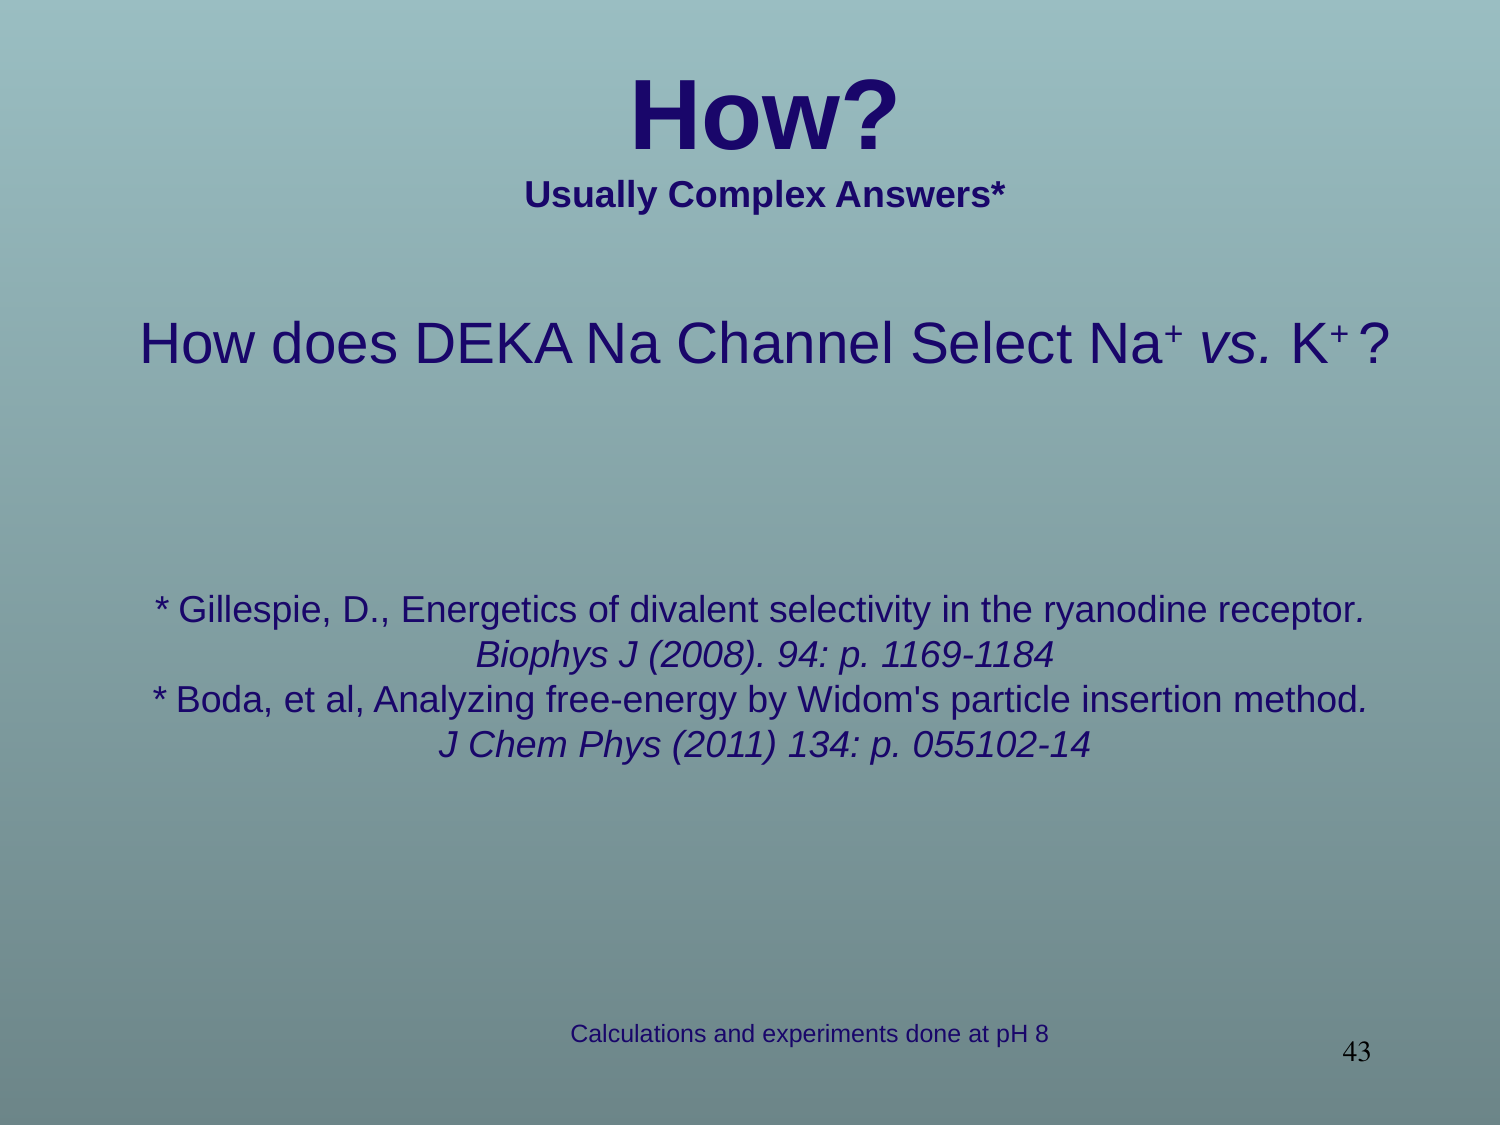

# How? Usually Complex Answers* How does DEKA Na Channel Select Na+ vs. K+ ? * Gillespie, D., Energetics of divalent selectivity in the ryanodine receptor. Biophys J (2008). 94: p. 1169-1184 * Boda, et al, Analyzing free-energy by Widom's particle insertion method. J Chem Phys (2011) 134: p. 055102-14
Calculations and experiments done at pH 8
43